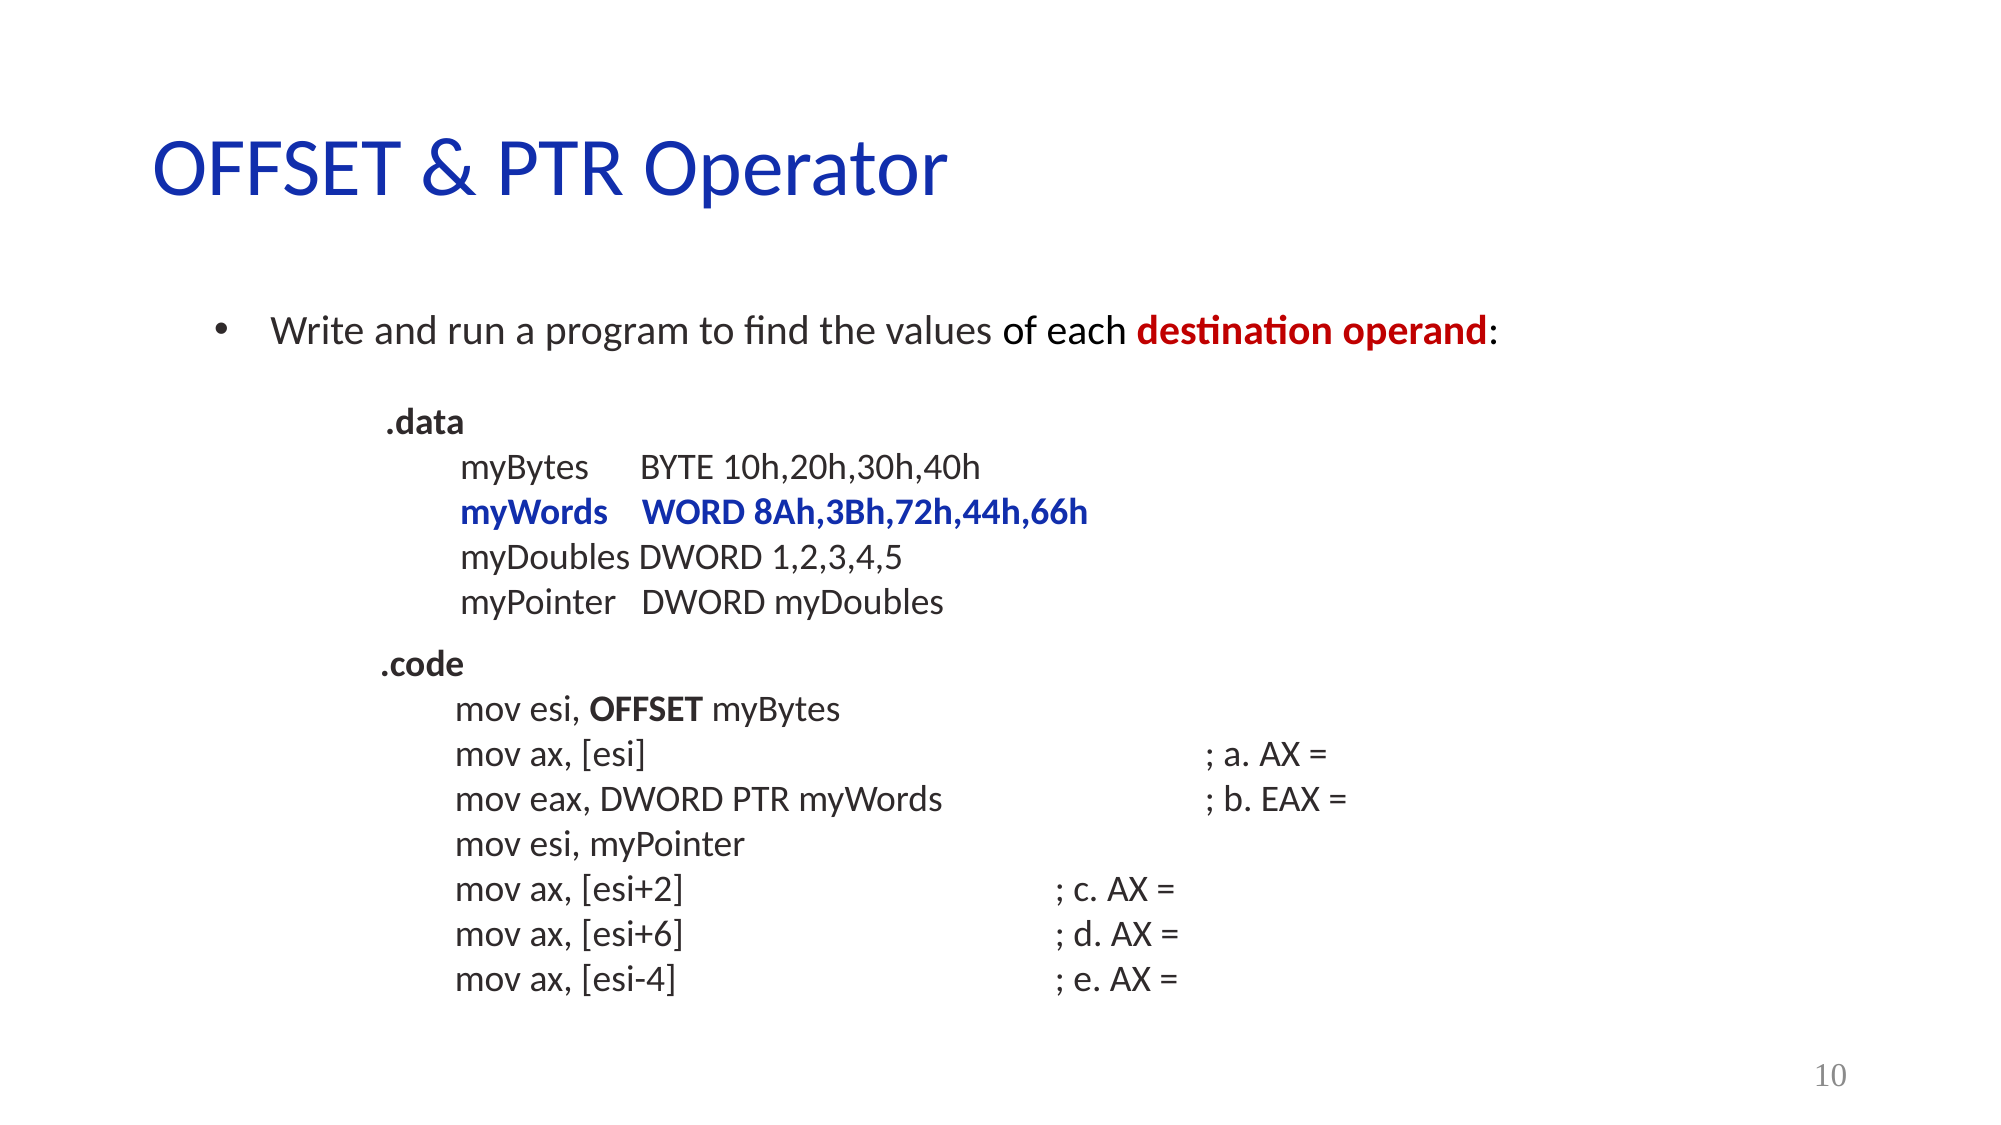

# OFFSET & PTR Operator
Write and run a program to find the values of each destination operand:
.data
myBytes      BYTE 10h,20h,30h,40h
myWords    WORD 8Ah,3Bh,72h,44h,66h
myDoubles DWORD 1,2,3,4,5
myPointer   DWORD myDoubles
.code
mov esi, OFFSET myBytes
mov ax, [esi]				; a. AX =
mov eax, DWORD PTR myWords 		; b. EAX =
mov esi, myPointer
mov ax, [esi+2] 			; c. AX =
mov ax, [esi+6] 			; d. AX =
mov ax, [esi-4] 			; e. AX =
10